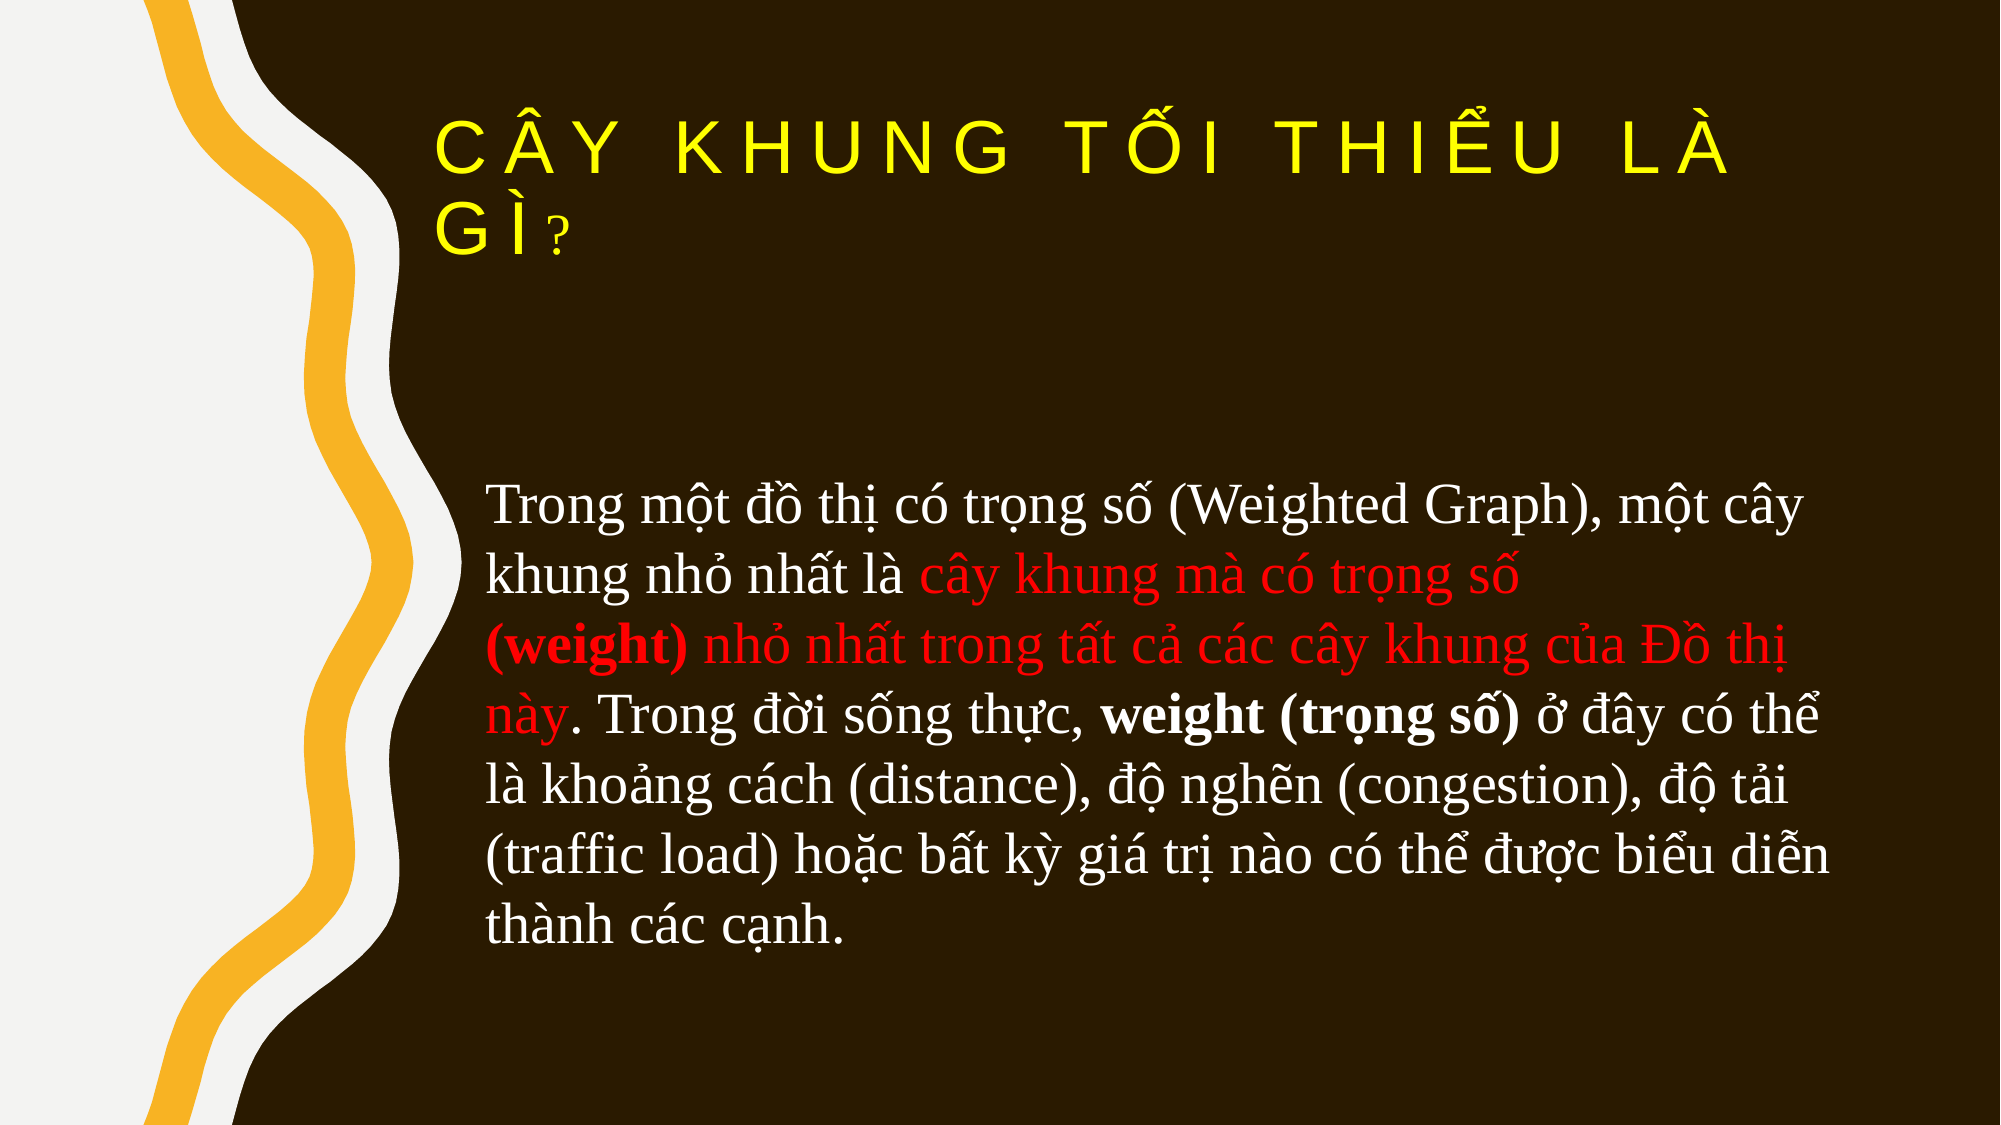

# Cây khung tối thiểu là gì?
Trong một đồ thị có trọng số (Weighted Graph), một cây khung nhỏ nhất là cây khung mà có trọng số (weight) nhỏ nhất trong tất cả các cây khung của Đồ thị này. Trong đời sống thực, weight (trọng số) ở đây có thể là khoảng cách (distance), độ nghẽn (congestion), độ tải (traffic load) hoặc bất kỳ giá trị nào có thể được biểu diễn thành các cạnh.